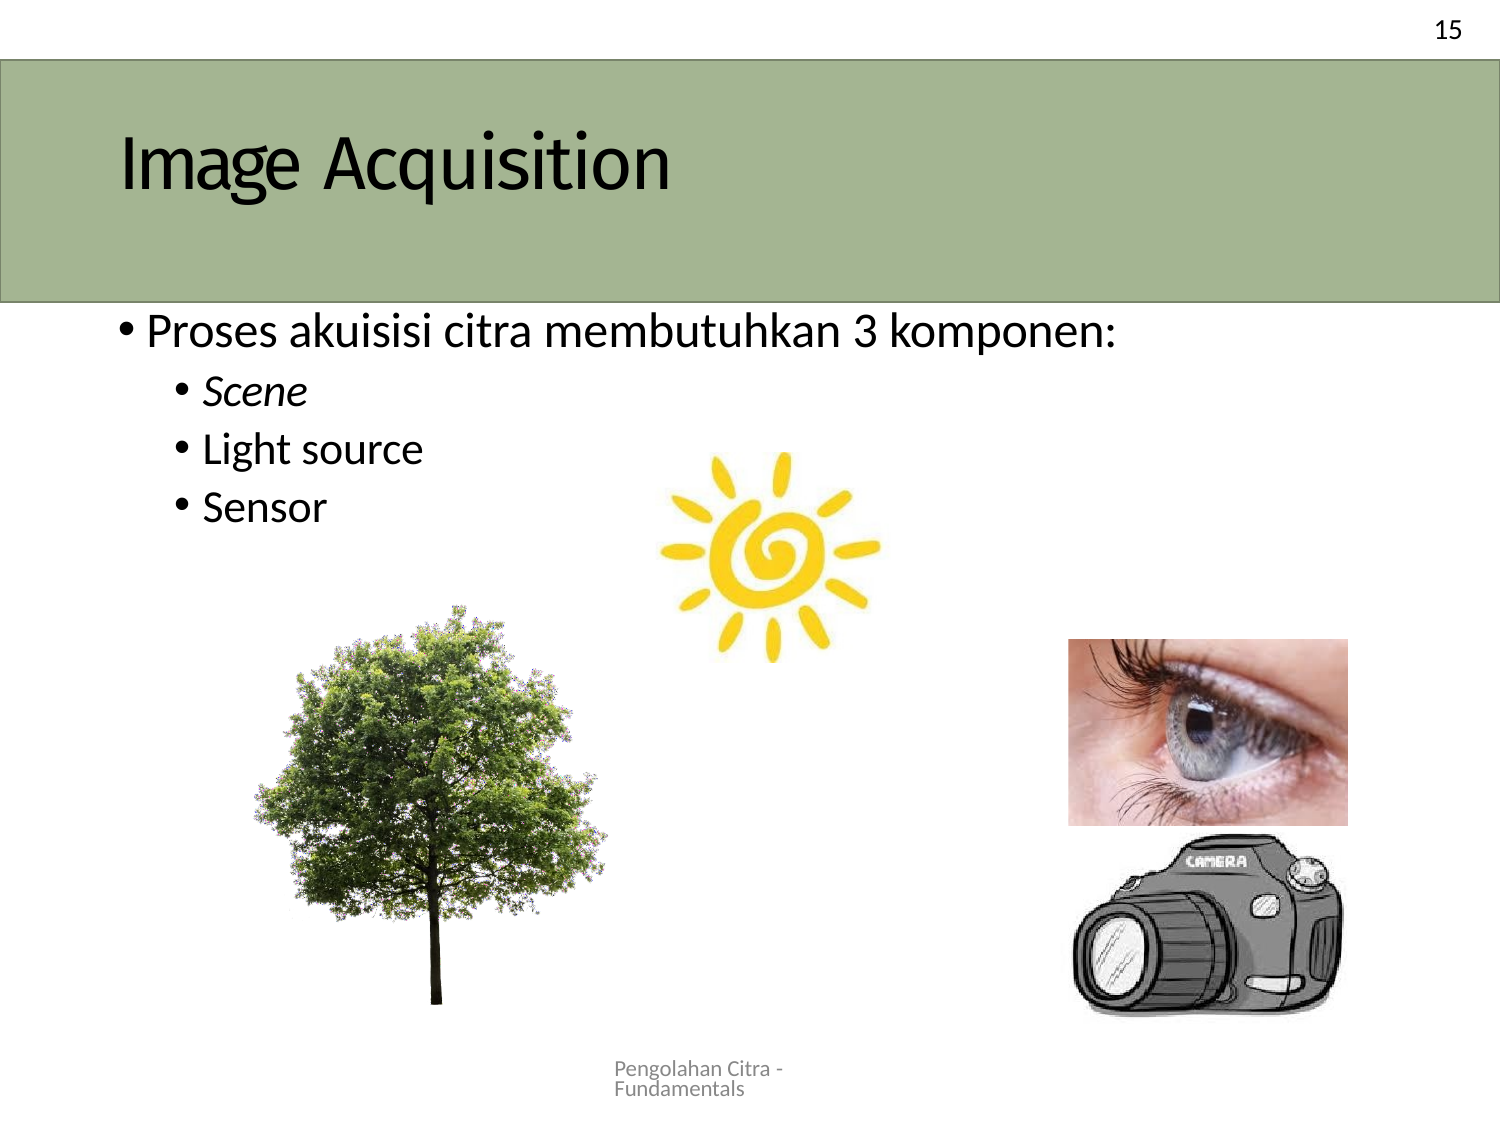

15
# Image Acquisition
Proses akuisisi citra membutuhkan 3 komponen:
Scene
Light source
Sensor

Pengolahan Citra - Fundamentals